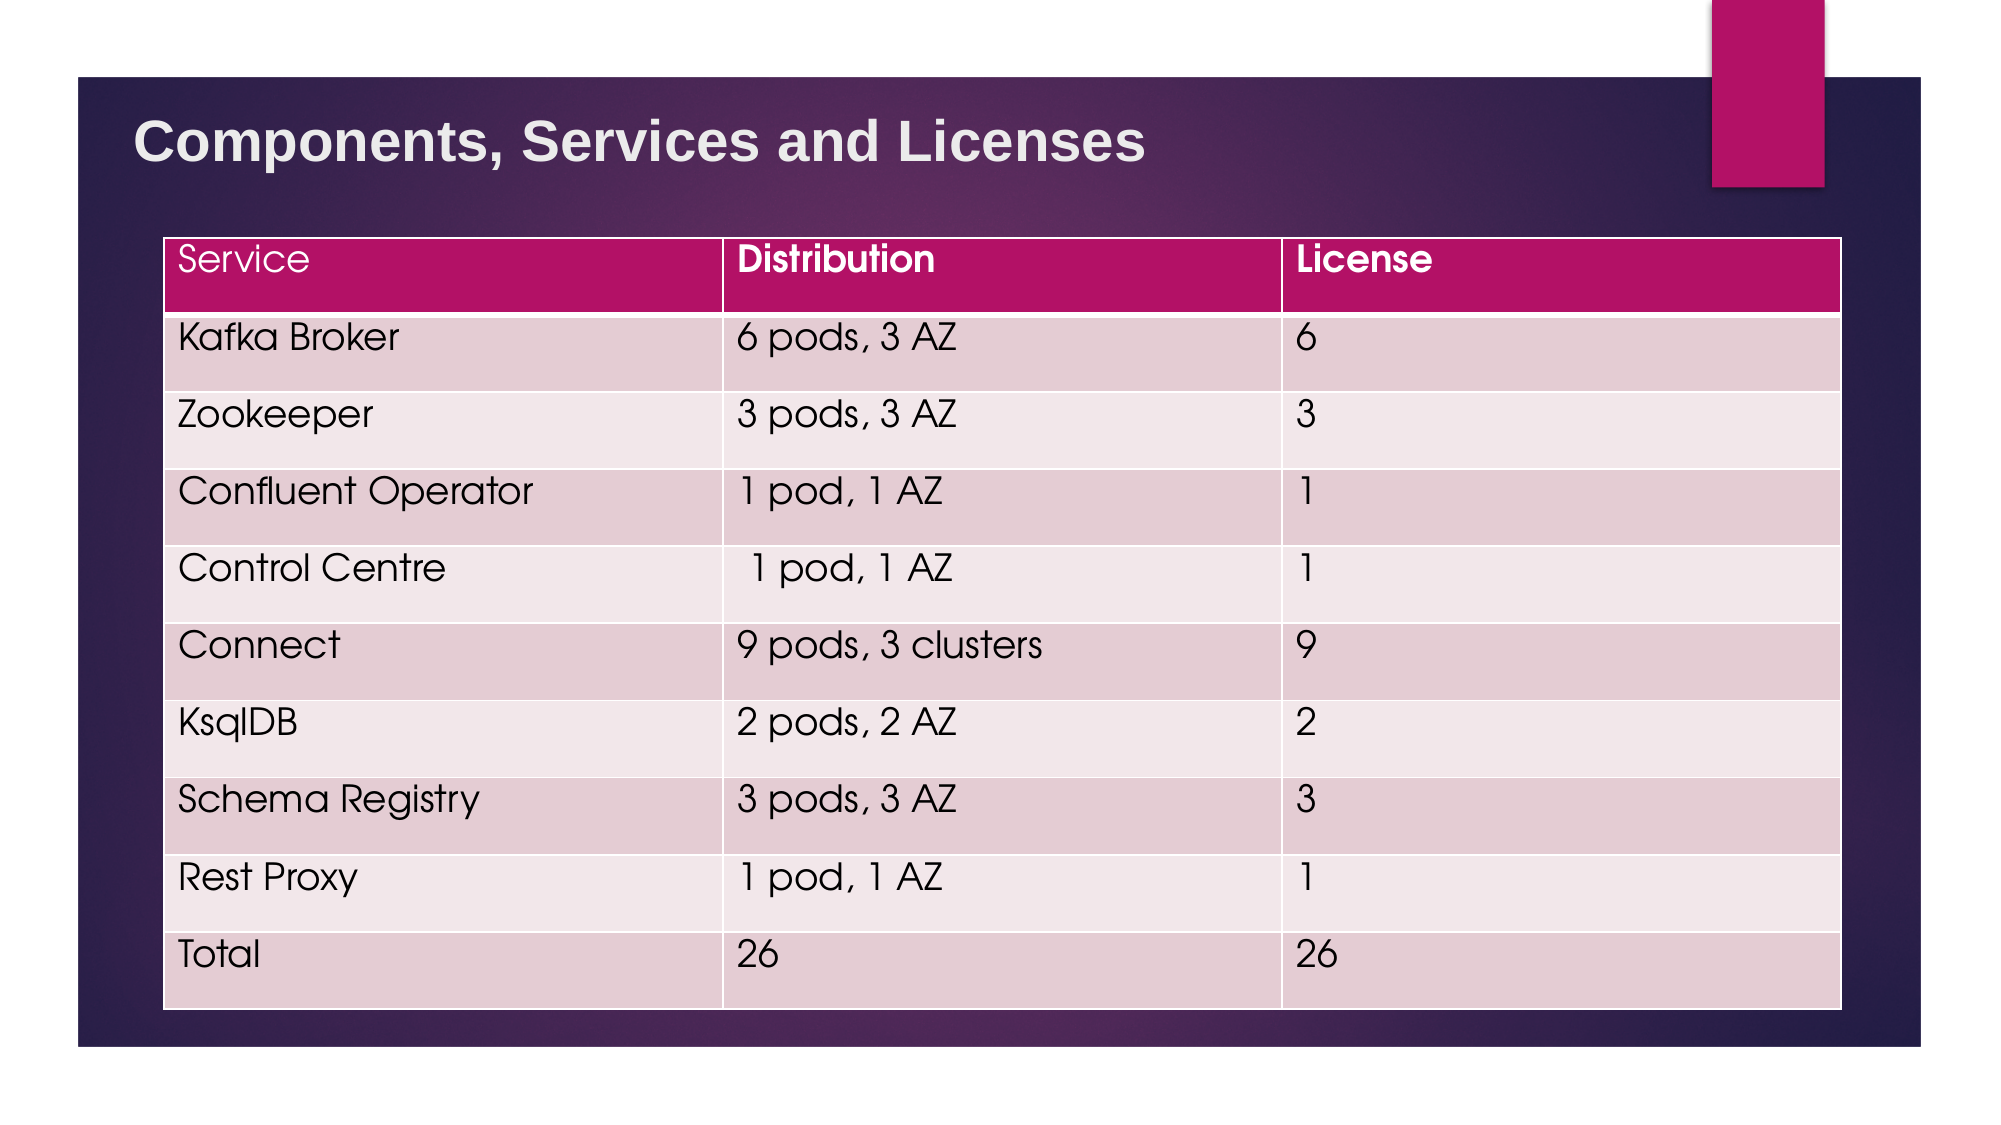

Components, Services and Licenses

| Service | Distribution | License |
| --- | --- | --- |
| Kafka Broker | 6 pods, 3 AZ | 6 |
| Zookeeper | 3 pods, 3 AZ | 3 |
| Confluent Operator | 1 pod, 1 AZ | 1 |
| Control Centre | 1 pod, 1 AZ | 1 |
| Connect | 9 pods, 3 clusters | 9 |
| KsqlDB | 2 pods, 2 AZ | 2 |
| Schema Registry | 3 pods, 3 AZ | 3 |
| Rest Proxy | 1 pod, 1 AZ | 1 |
| Total | 26 | 26 |